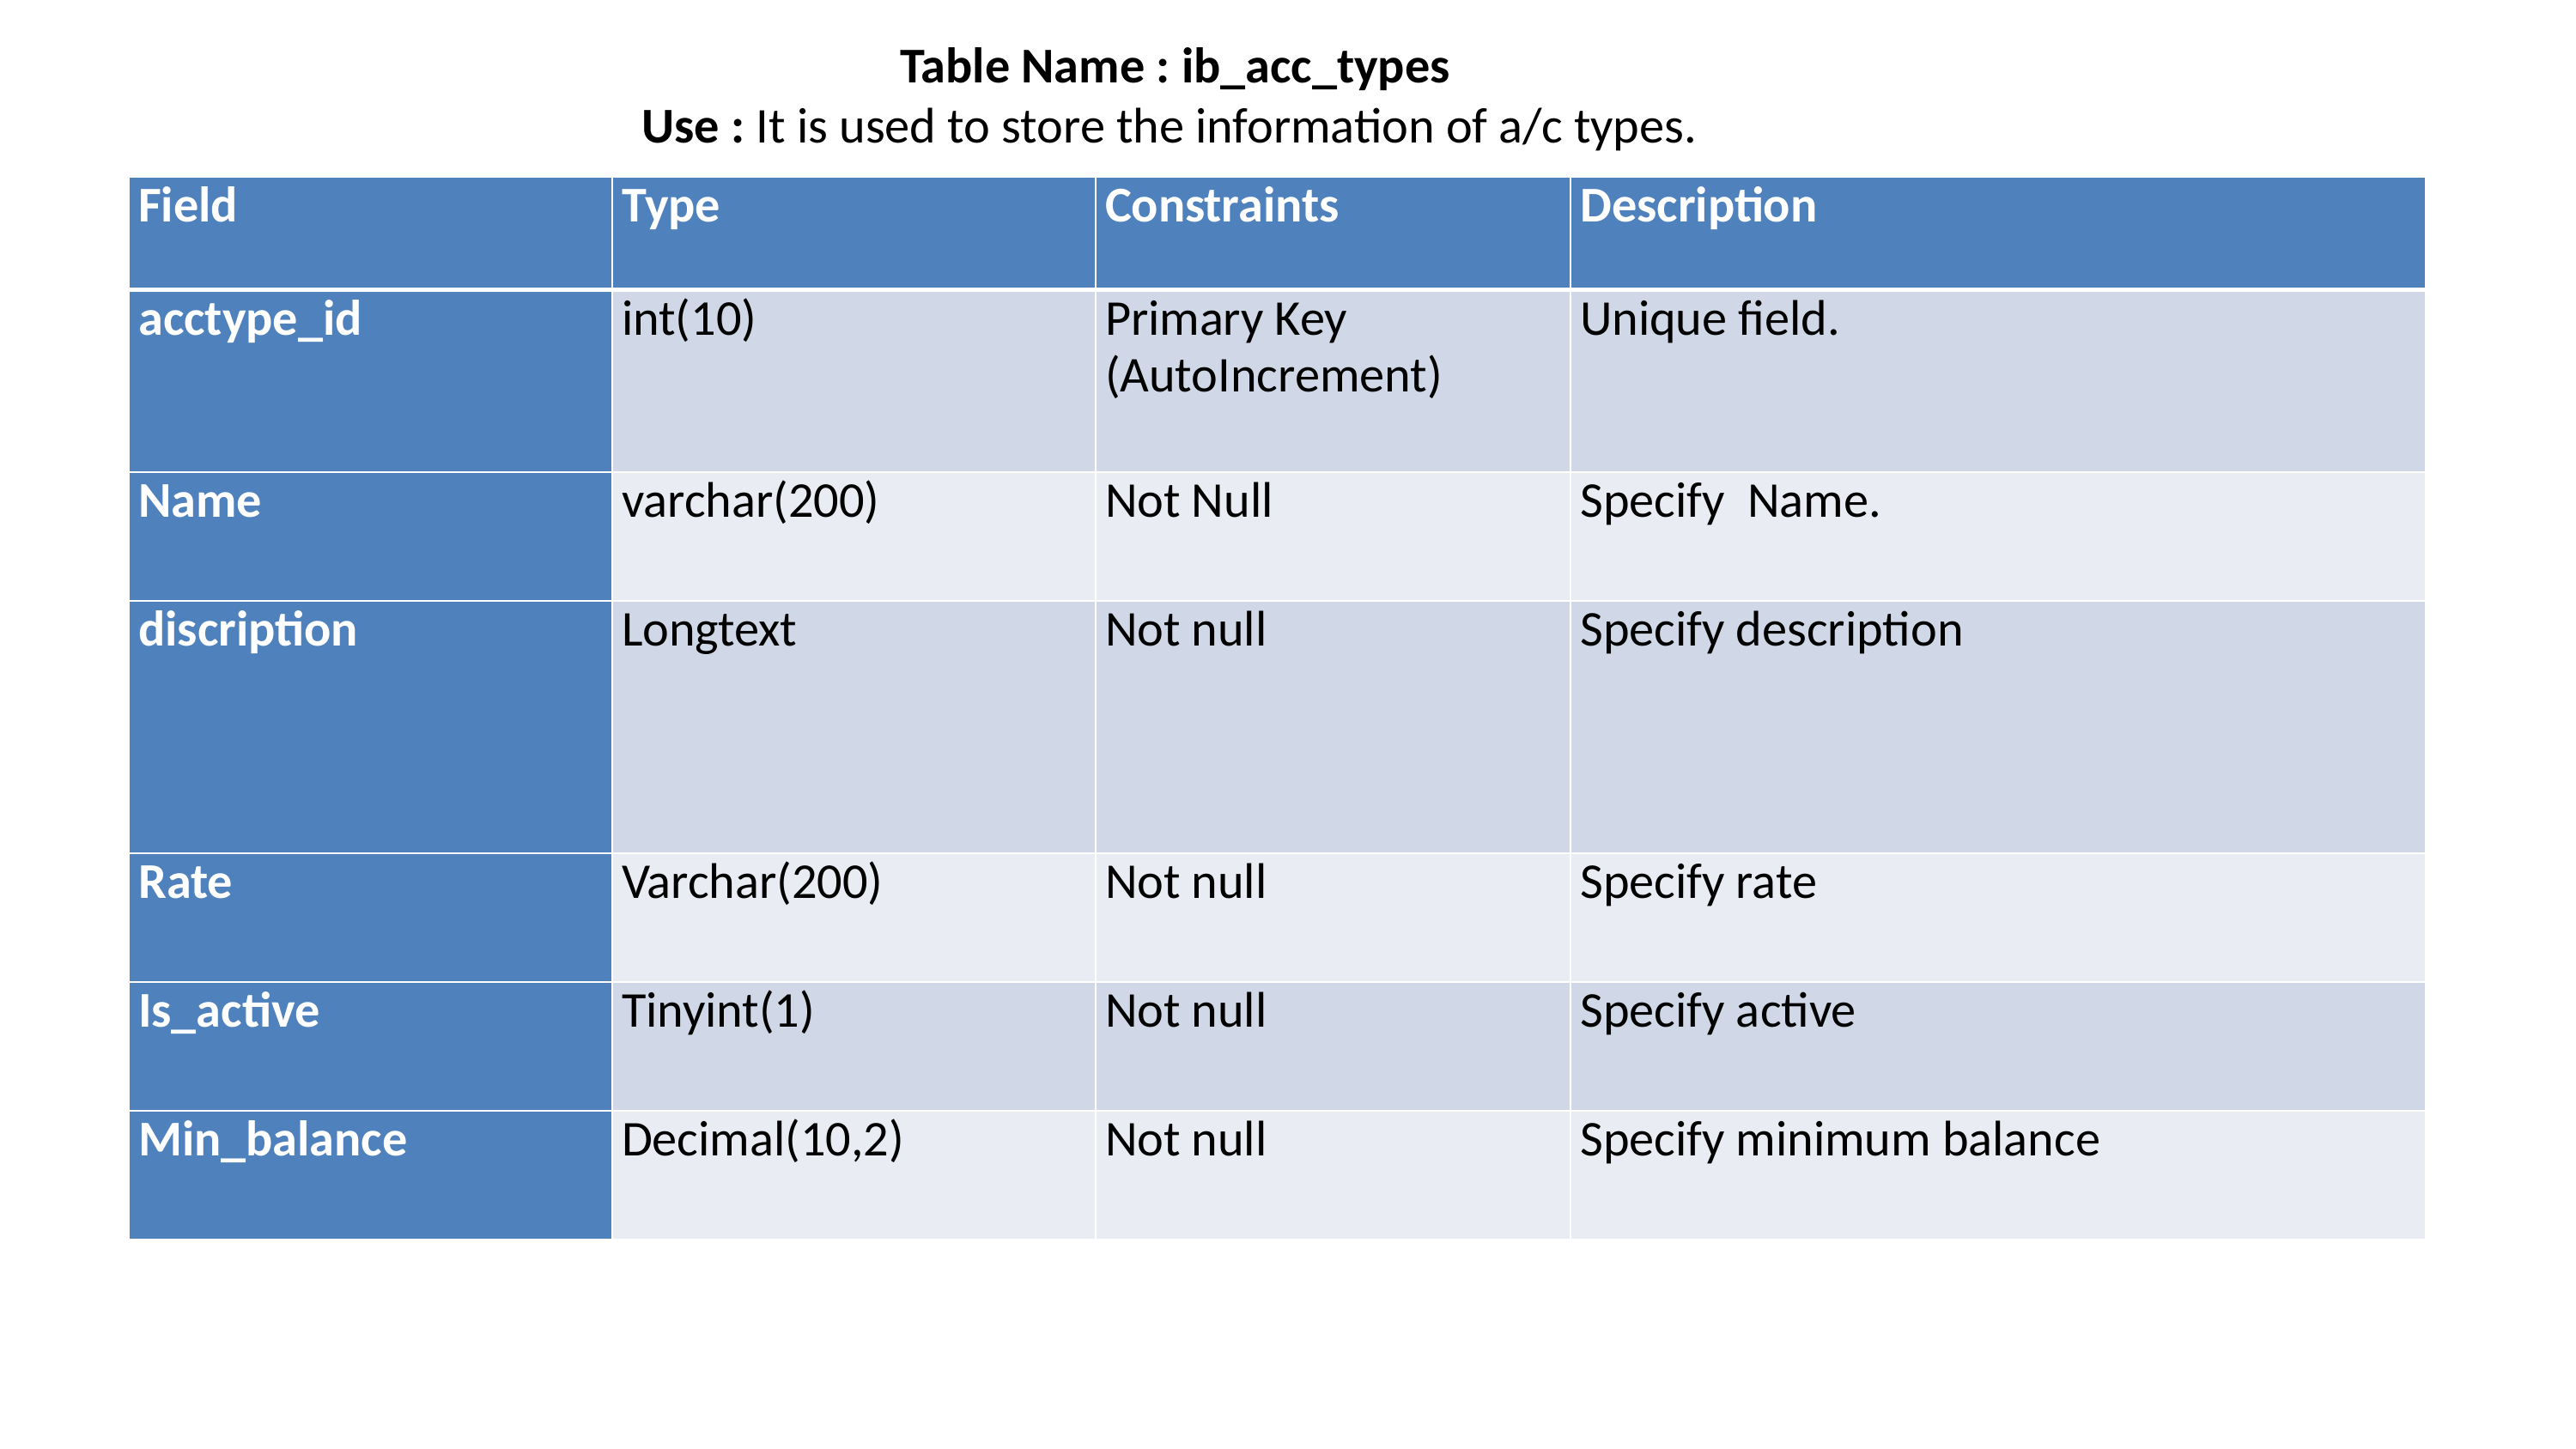

Table Name : ib_acc_types
Use : It is used to store the information of a/c types.

| Field | Type | Constraints | Description |
| --- | --- | --- | --- |
| acctype\_id | int(10) | Primary Key (AutoIncrement) | Unique field. |
| Name | varchar(200) | Not Null | Specify Name. |
| discription | Longtext | Not null | Specify description |
| Rate | Varchar(200) | Not null | Specify rate |
| Is\_active | Tinyint(1) | Not null | Specify active |
| Min\_balance | Decimal(10,2) | Not null | Specify minimum balance |